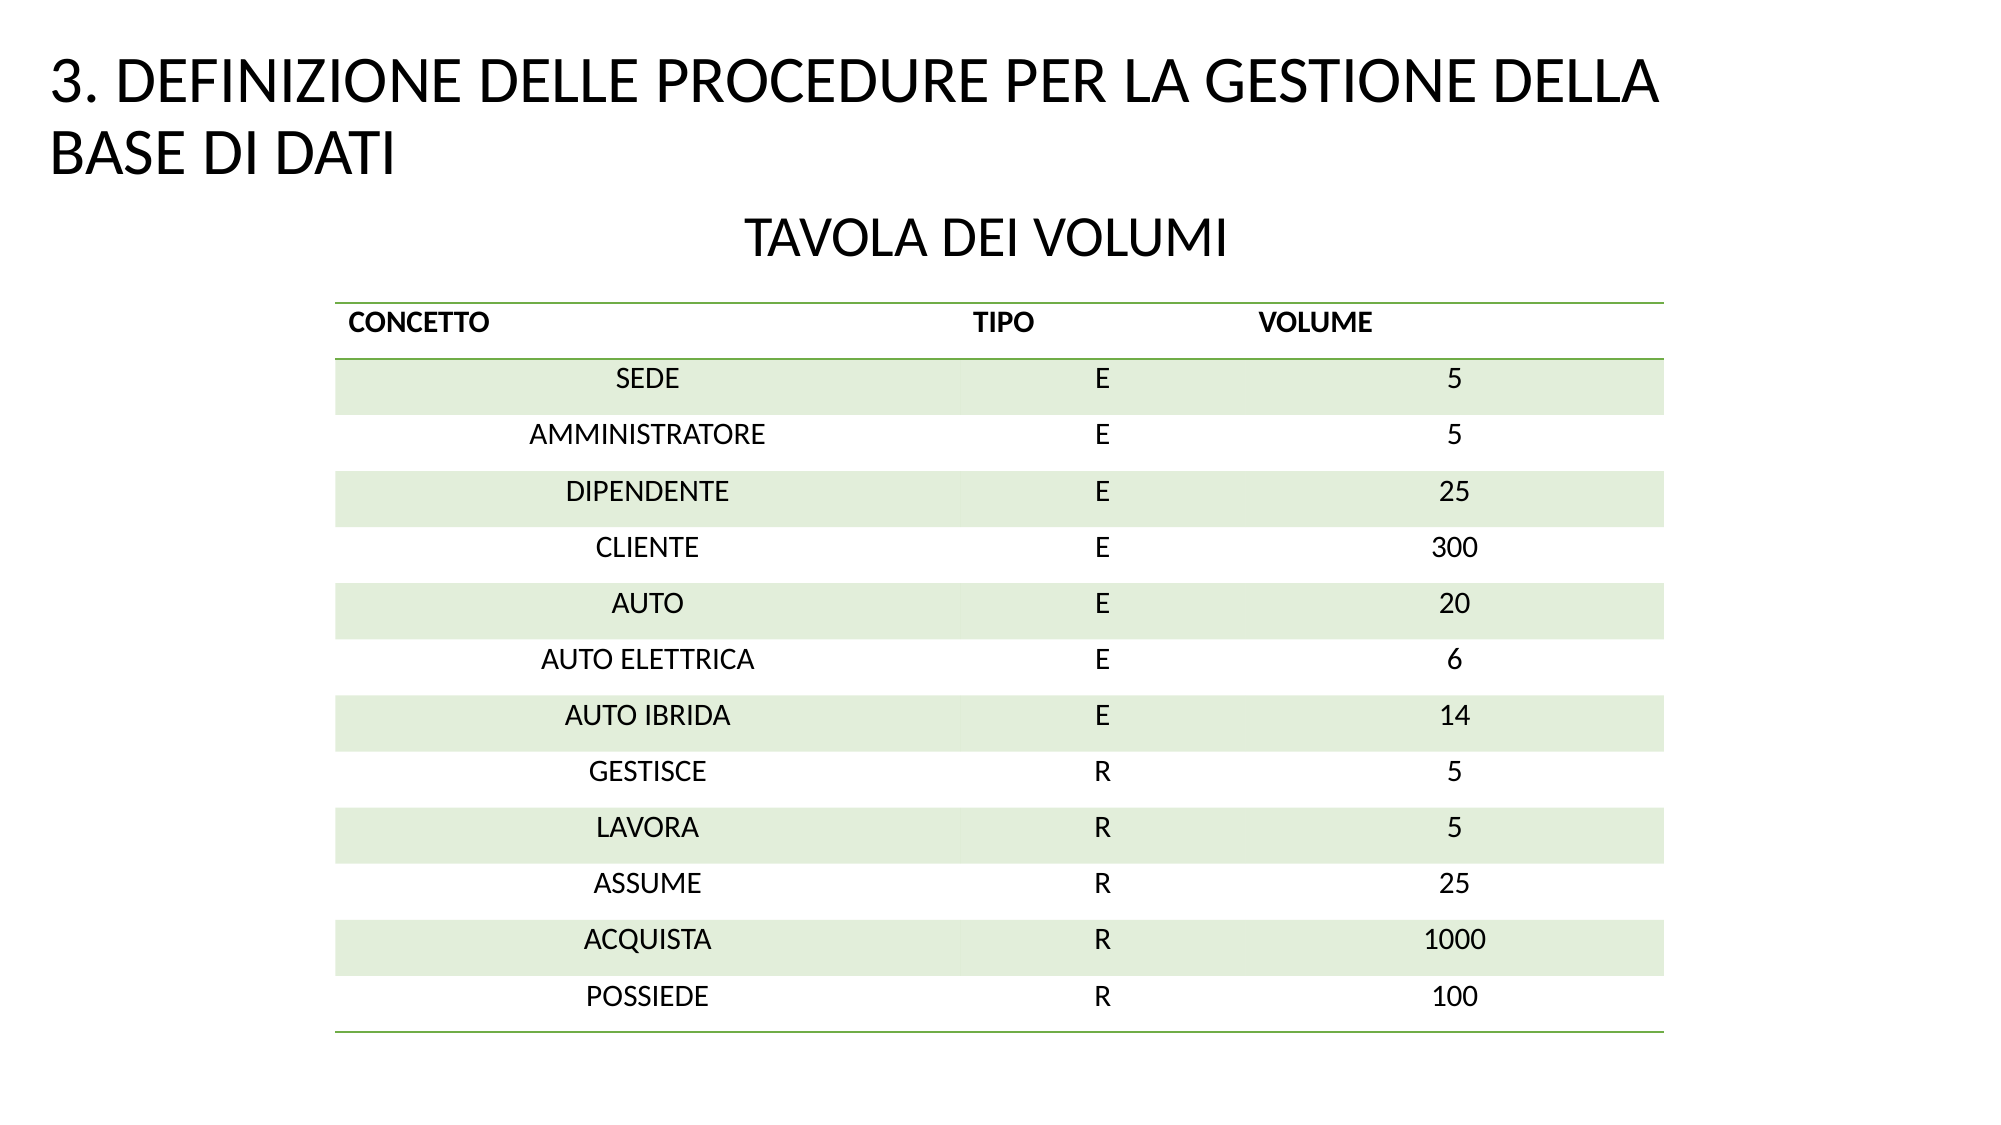

3. DEFINIZIONE DELLE PROCEDURE PER LA GESTIONE DELLA BASE DI DATI
TAVOLA DEI VOLUMI
| CONCETTO | TIPO | VOLUME |
| --- | --- | --- |
| SEDE | E | 5 |
| AMMINISTRATORE | E | 5 |
| DIPENDENTE | E | 25 |
| CLIENTE | E | 300 |
| AUTO | E | 20 |
| AUTO ELETTRICA | E | 6 |
| AUTO IBRIDA | E | 14 |
| GESTISCE | R | 5 |
| LAVORA | R | 5 |
| ASSUME | R | 25 |
| ACQUISTA | R | 1000 |
| POSSIEDE | R | 100 |